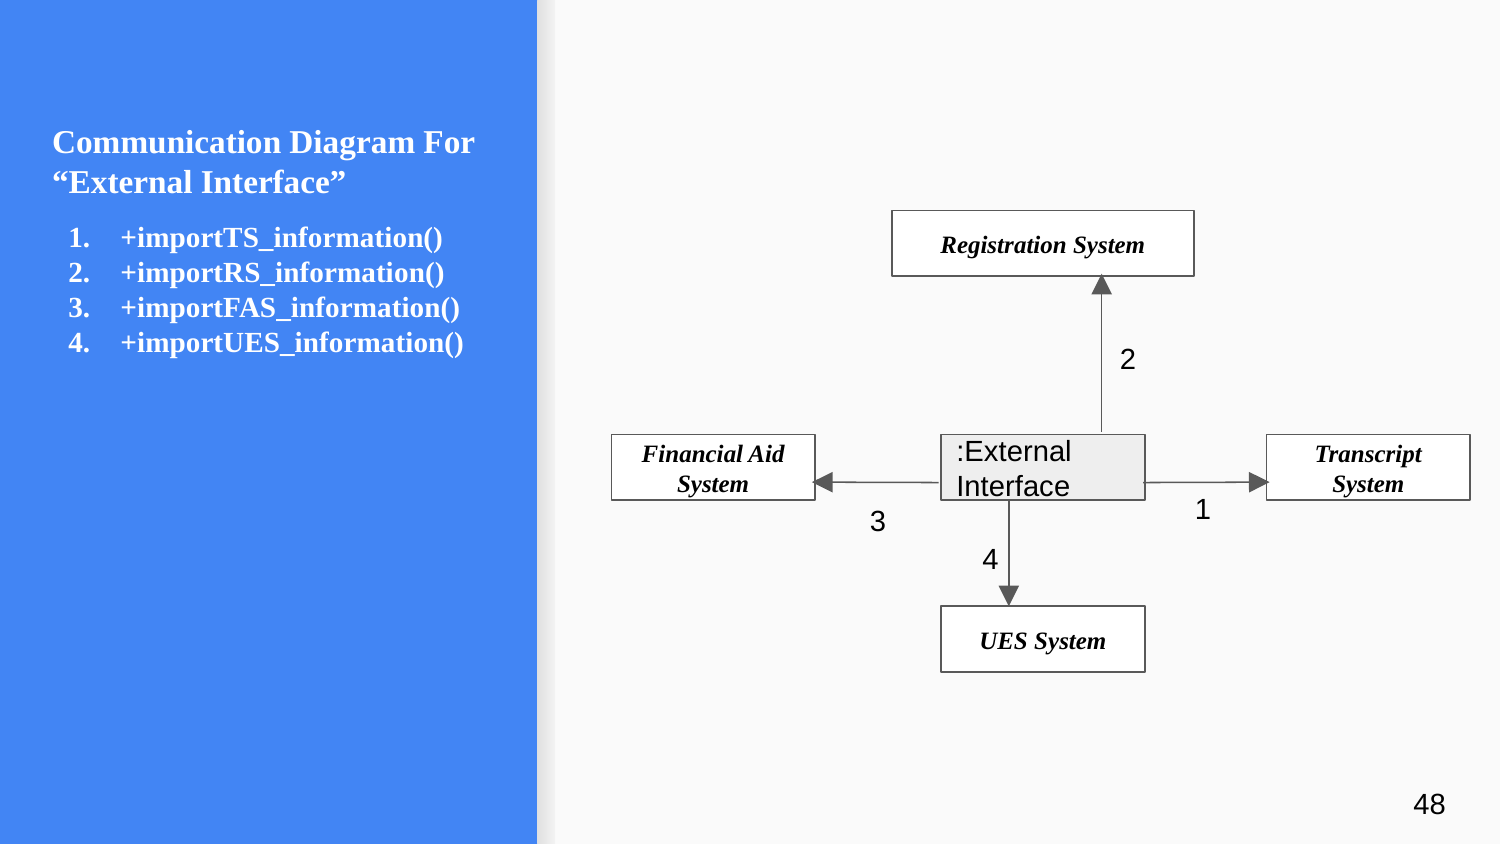

# Communication Diagram For “External Interface”
+importTS_information()
+importRS_information()
+importFAS_information()
+importUES_information()

Registration System
2

:External Interface
Financial Aid System
Transcript System
1
3
4
UES System
48